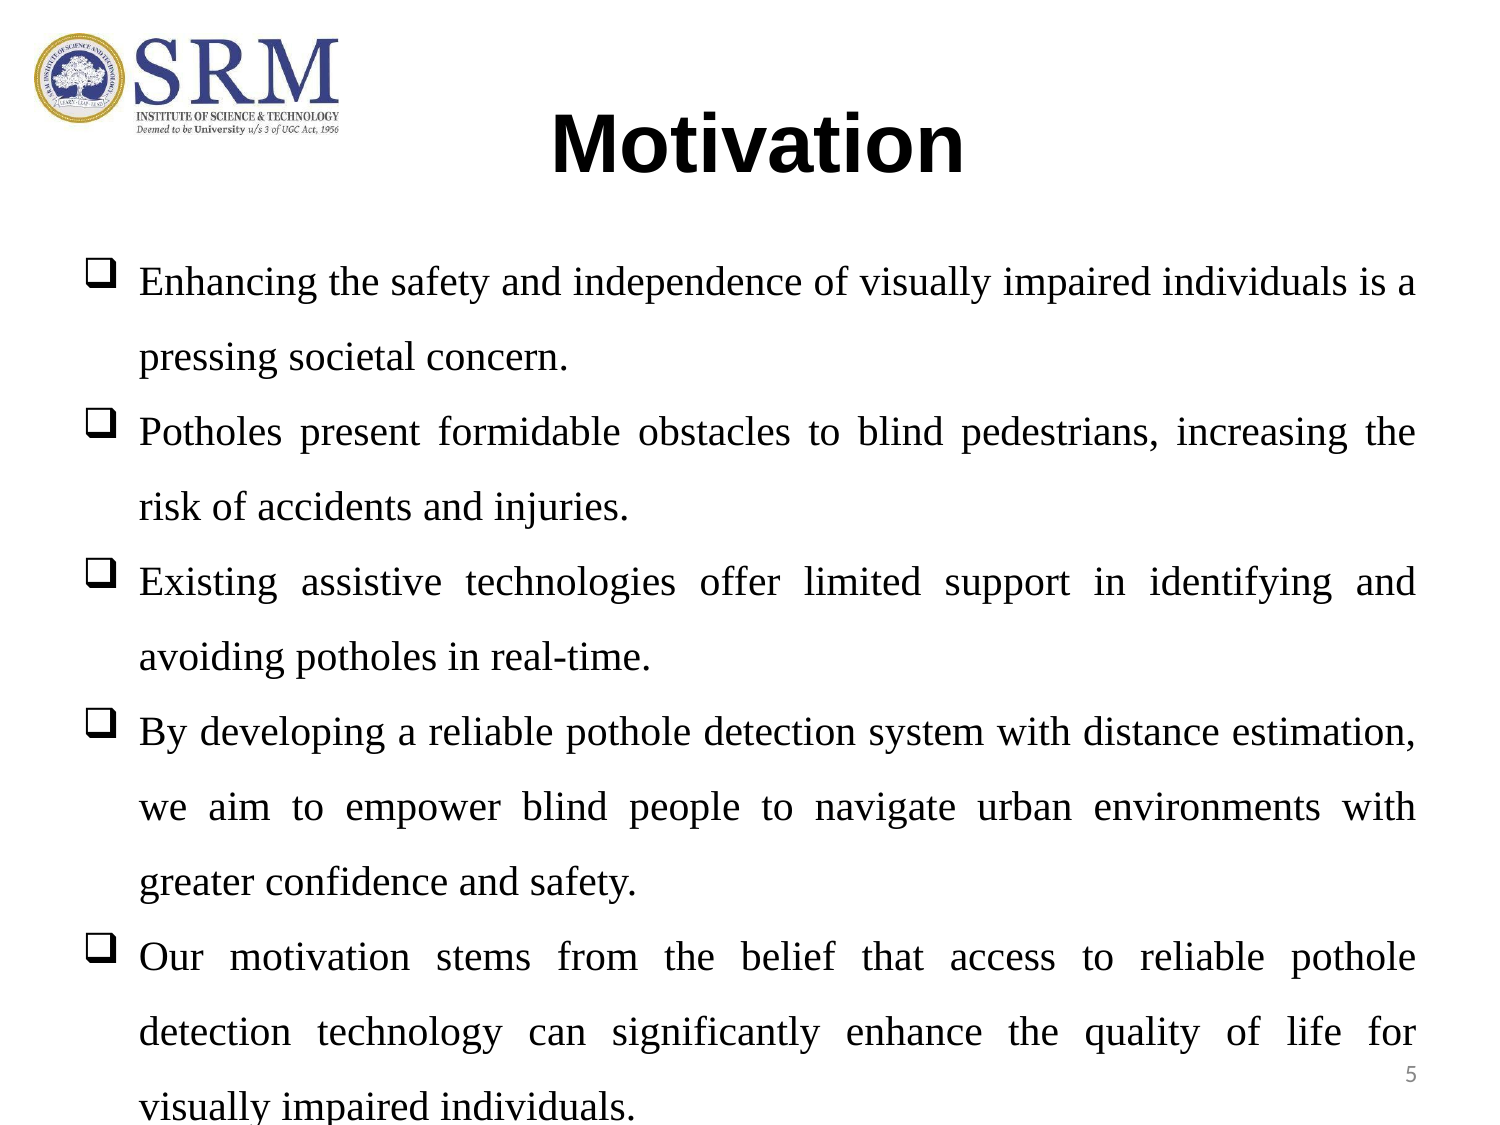

# Motivation
Enhancing the safety and independence of visually impaired individuals is a pressing societal concern.
Potholes present formidable obstacles to blind pedestrians, increasing the risk of accidents and injuries.
Existing assistive technologies offer limited support in identifying and avoiding potholes in real-time.
By developing a reliable pothole detection system with distance estimation, we aim to empower blind people to navigate urban environments with greater confidence and safety.
Our motivation stems from the belief that access to reliable pothole detection technology can significantly enhance the quality of life for visually impaired individuals.
5